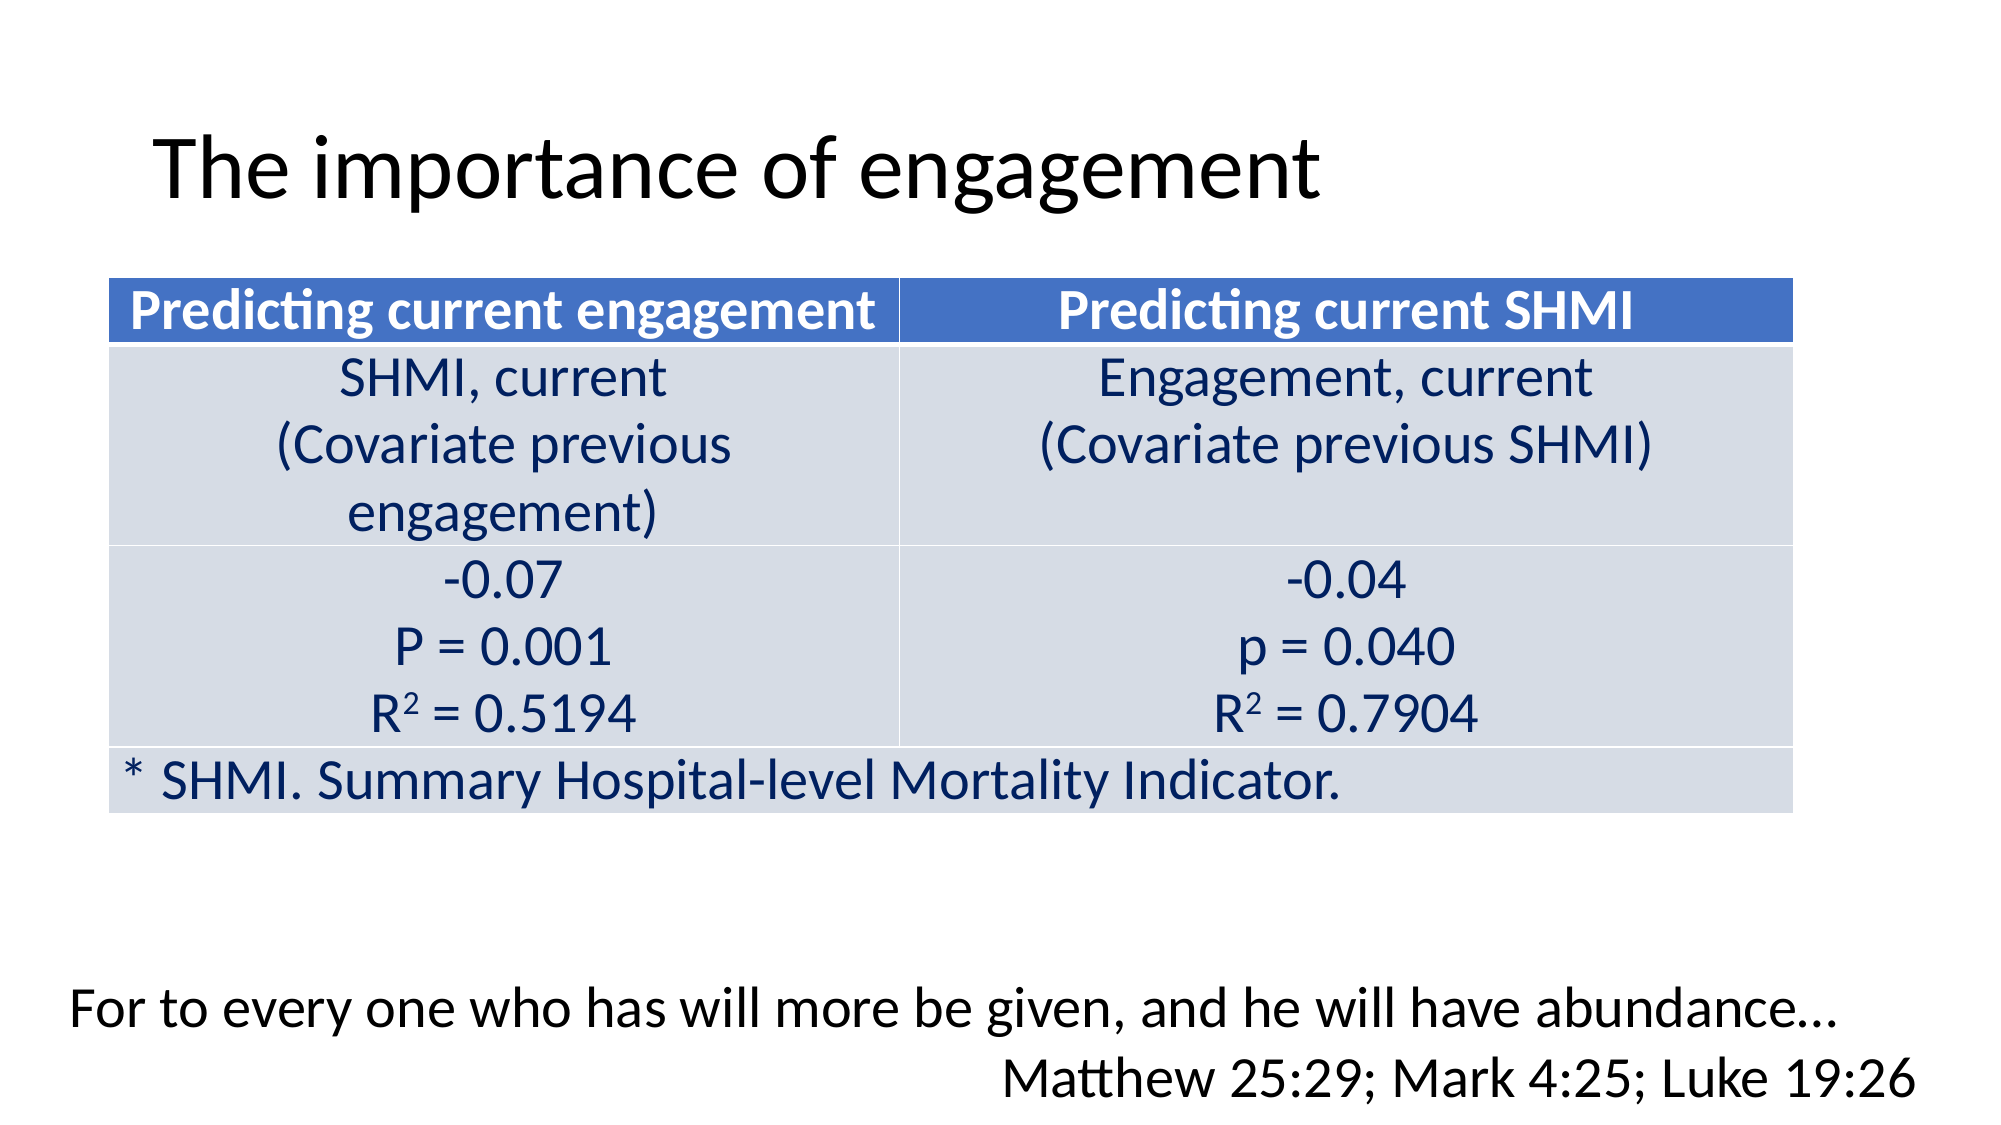

# The importance of engagement
| Predicting current engagement | Predicting current SHMI |
| --- | --- |
| SHMI, current (Covariate previous engagement) | Engagement, current (Covariate previous SHMI) |
| -0.07 P = 0.001 R2 = 0.5194 | -0.04 p = 0.040 R2 = 0.7904 |
| \* SHMI. Summary Hospital-level Mortality Indicator. |  |
For to every one who has will more be given, and he will have abundance…
Matthew 25:29; Mark 4:25; Luke 19:26